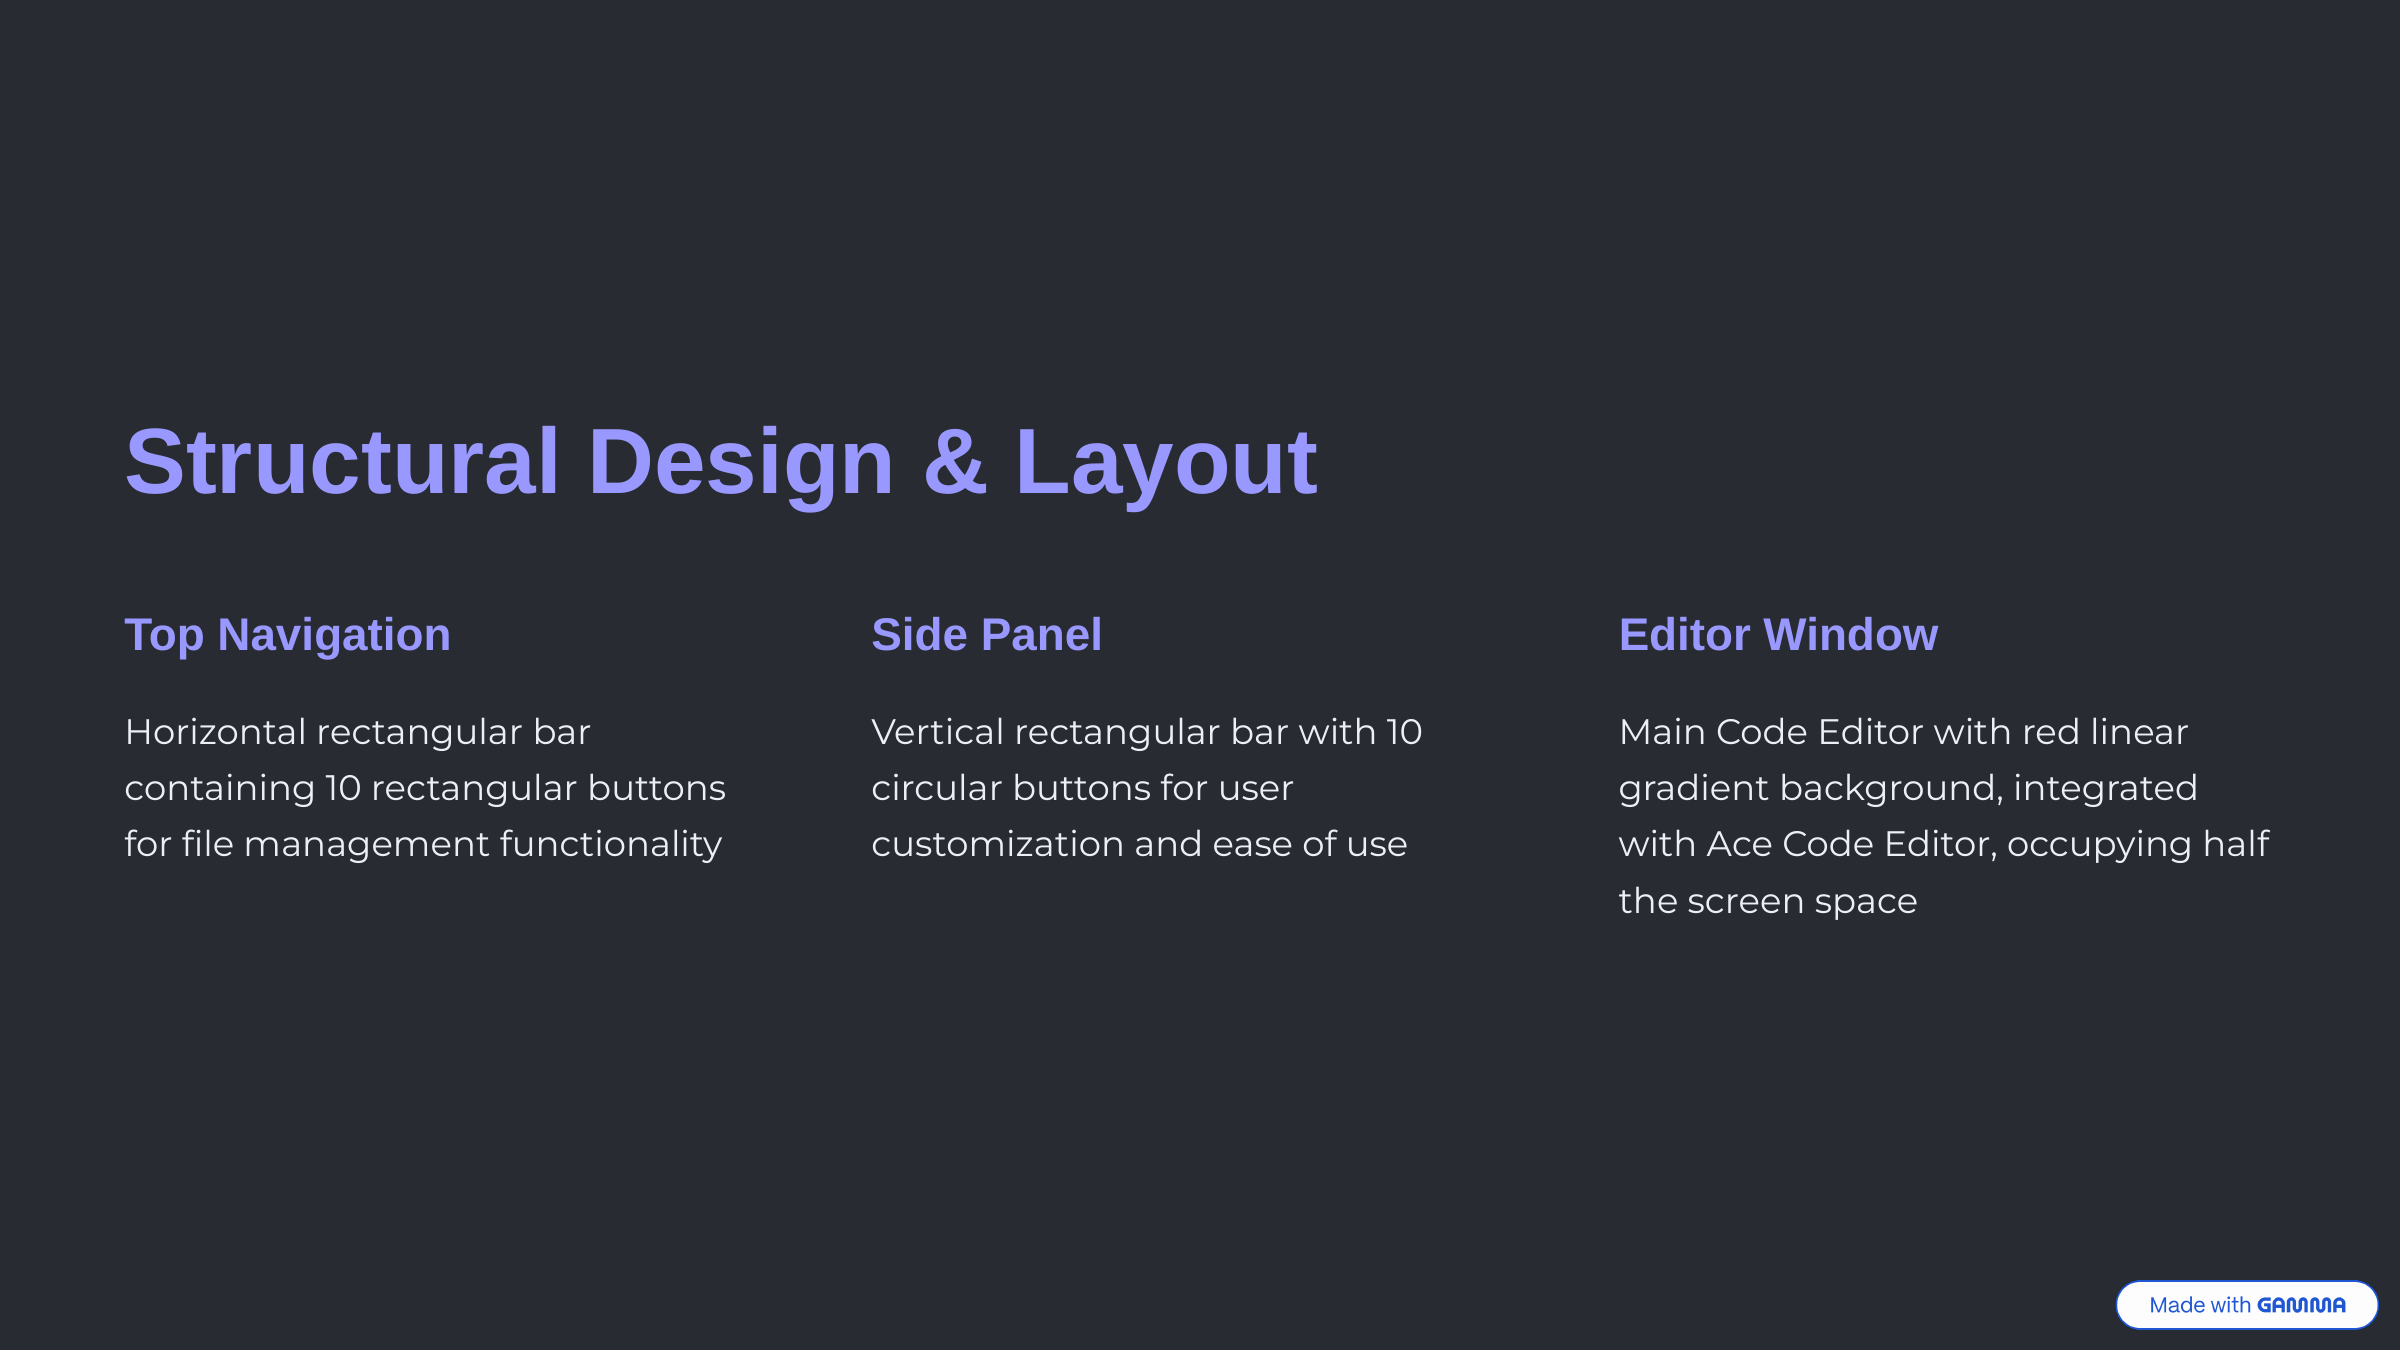

Structural Design & Layout
Top Navigation
Side Panel
Editor Window
Horizontal rectangular bar containing 10 rectangular buttons for file management functionality
Vertical rectangular bar with 10 circular buttons for user customization and ease of use
Main Code Editor with red linear gradient background, integrated with Ace Code Editor, occupying half the screen space